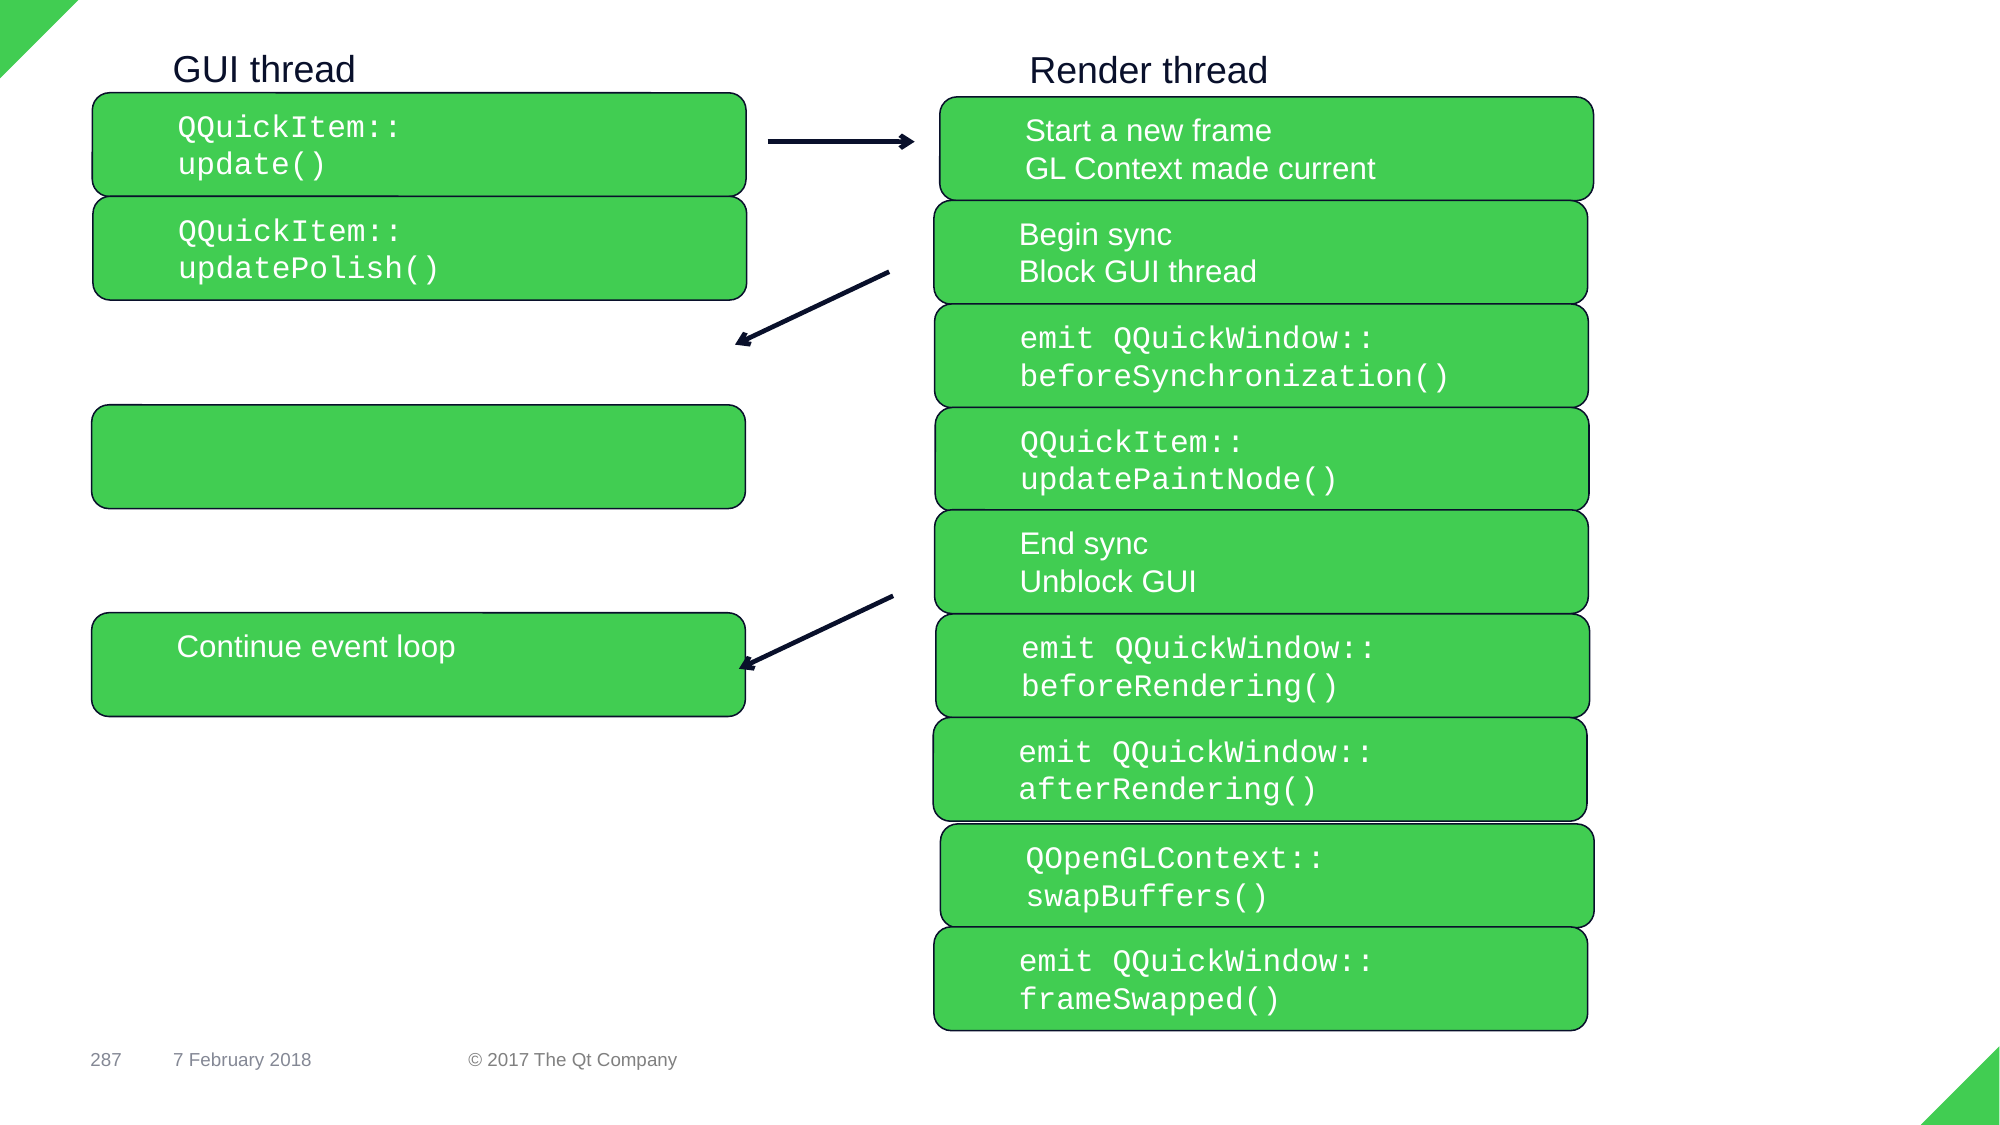

GUI thread
Render thread

QQuickItem::
update()

Start a new frame
GL Context made current

QQuickItem::
updatePolish()

Begin sync
Block GUI thread

emit QQuickWindow:: beforeSynchronization()
GUI thread blocked

QQuickItem:: updatePaintNode()
Begin sync
Block GUI thread

End sync
Unblock GUI

Continue event loop

emit QQuickWindow:: beforeRendering()

emit QQuickWindow:: afterRendering()

QOpenGLContext:: swapBuffers()

emit QQuickWindow:: frameSwapped()
287
© 2017 The Qt Company
7 February 2018